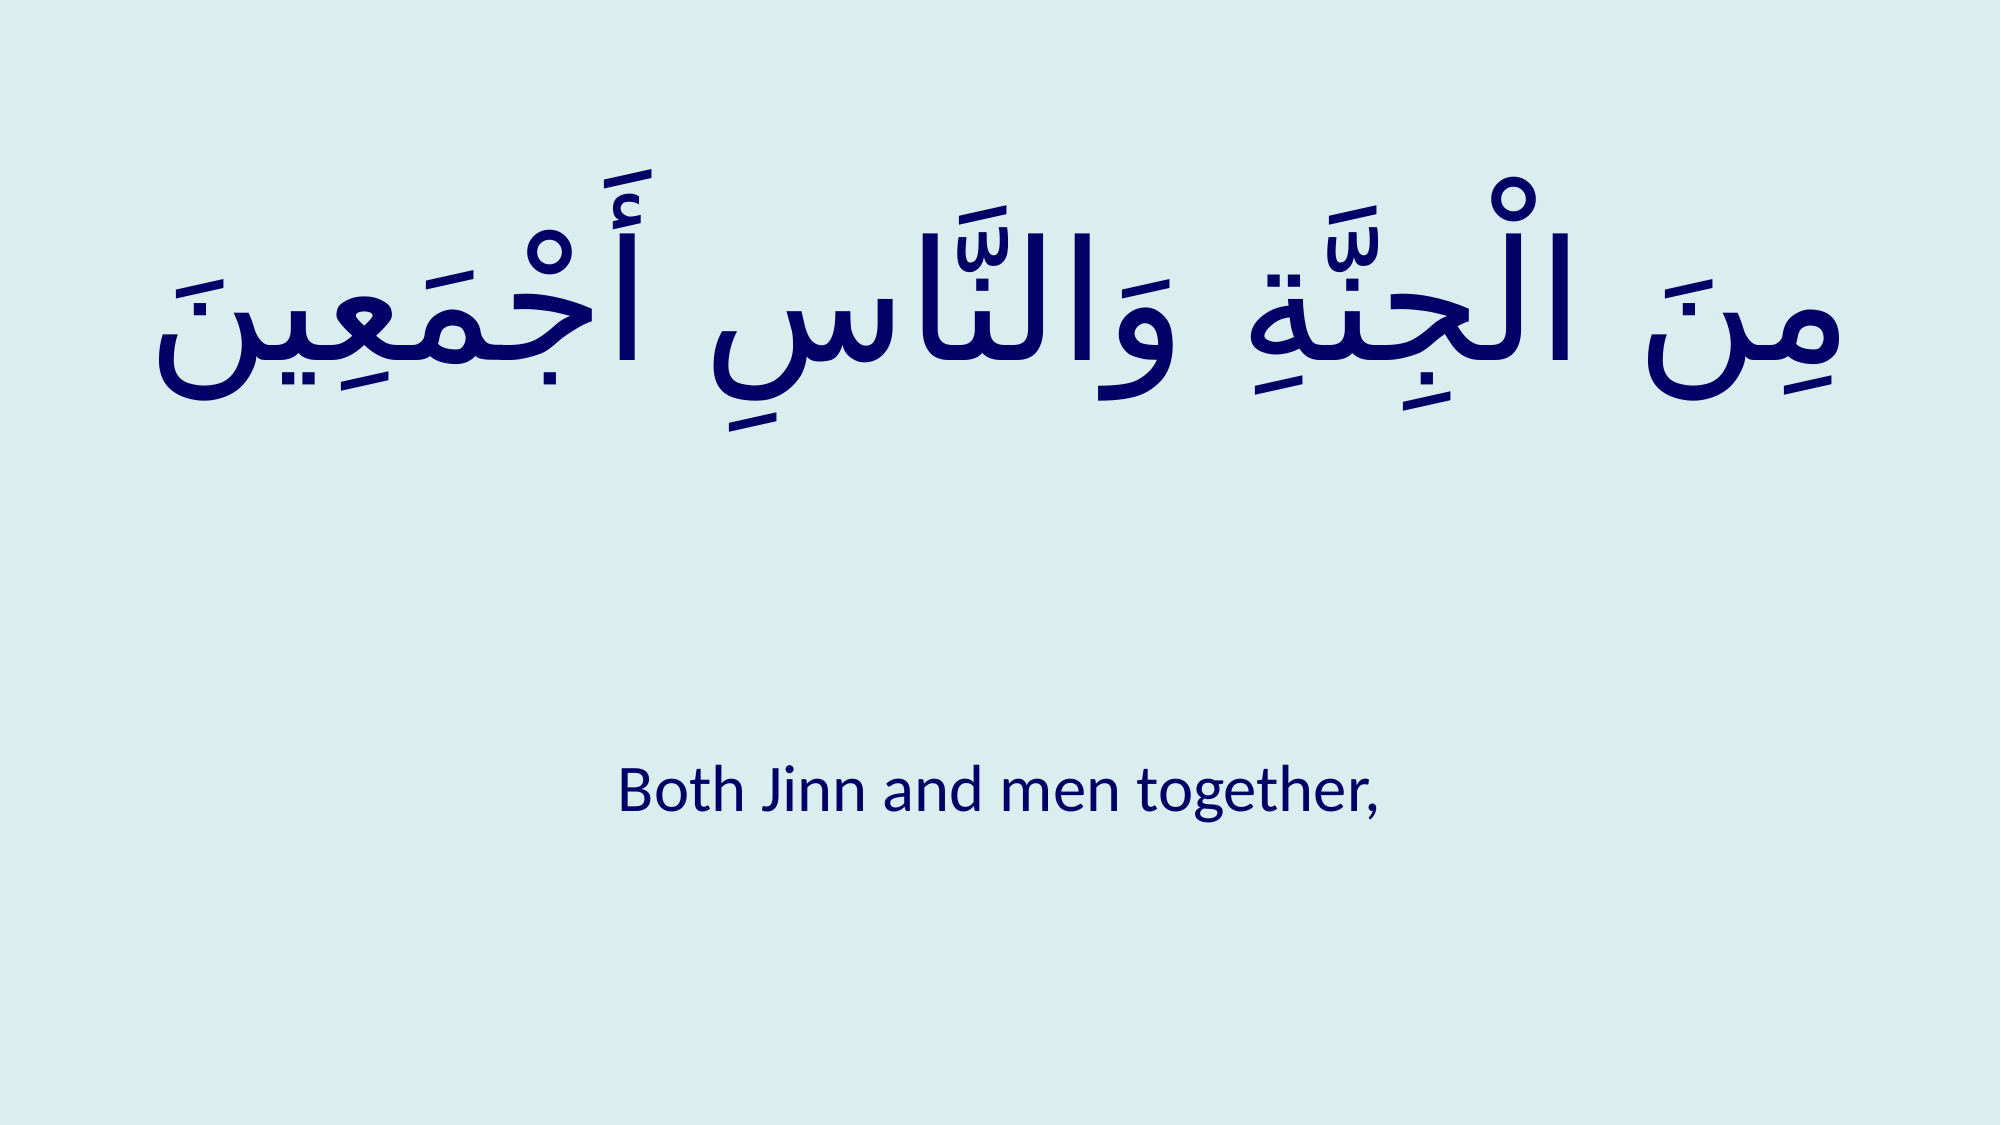

# مِنَ الْجِنَّةِ وَالنَّاسِ أَجْمَعِینَ
Both Jinn and men together,